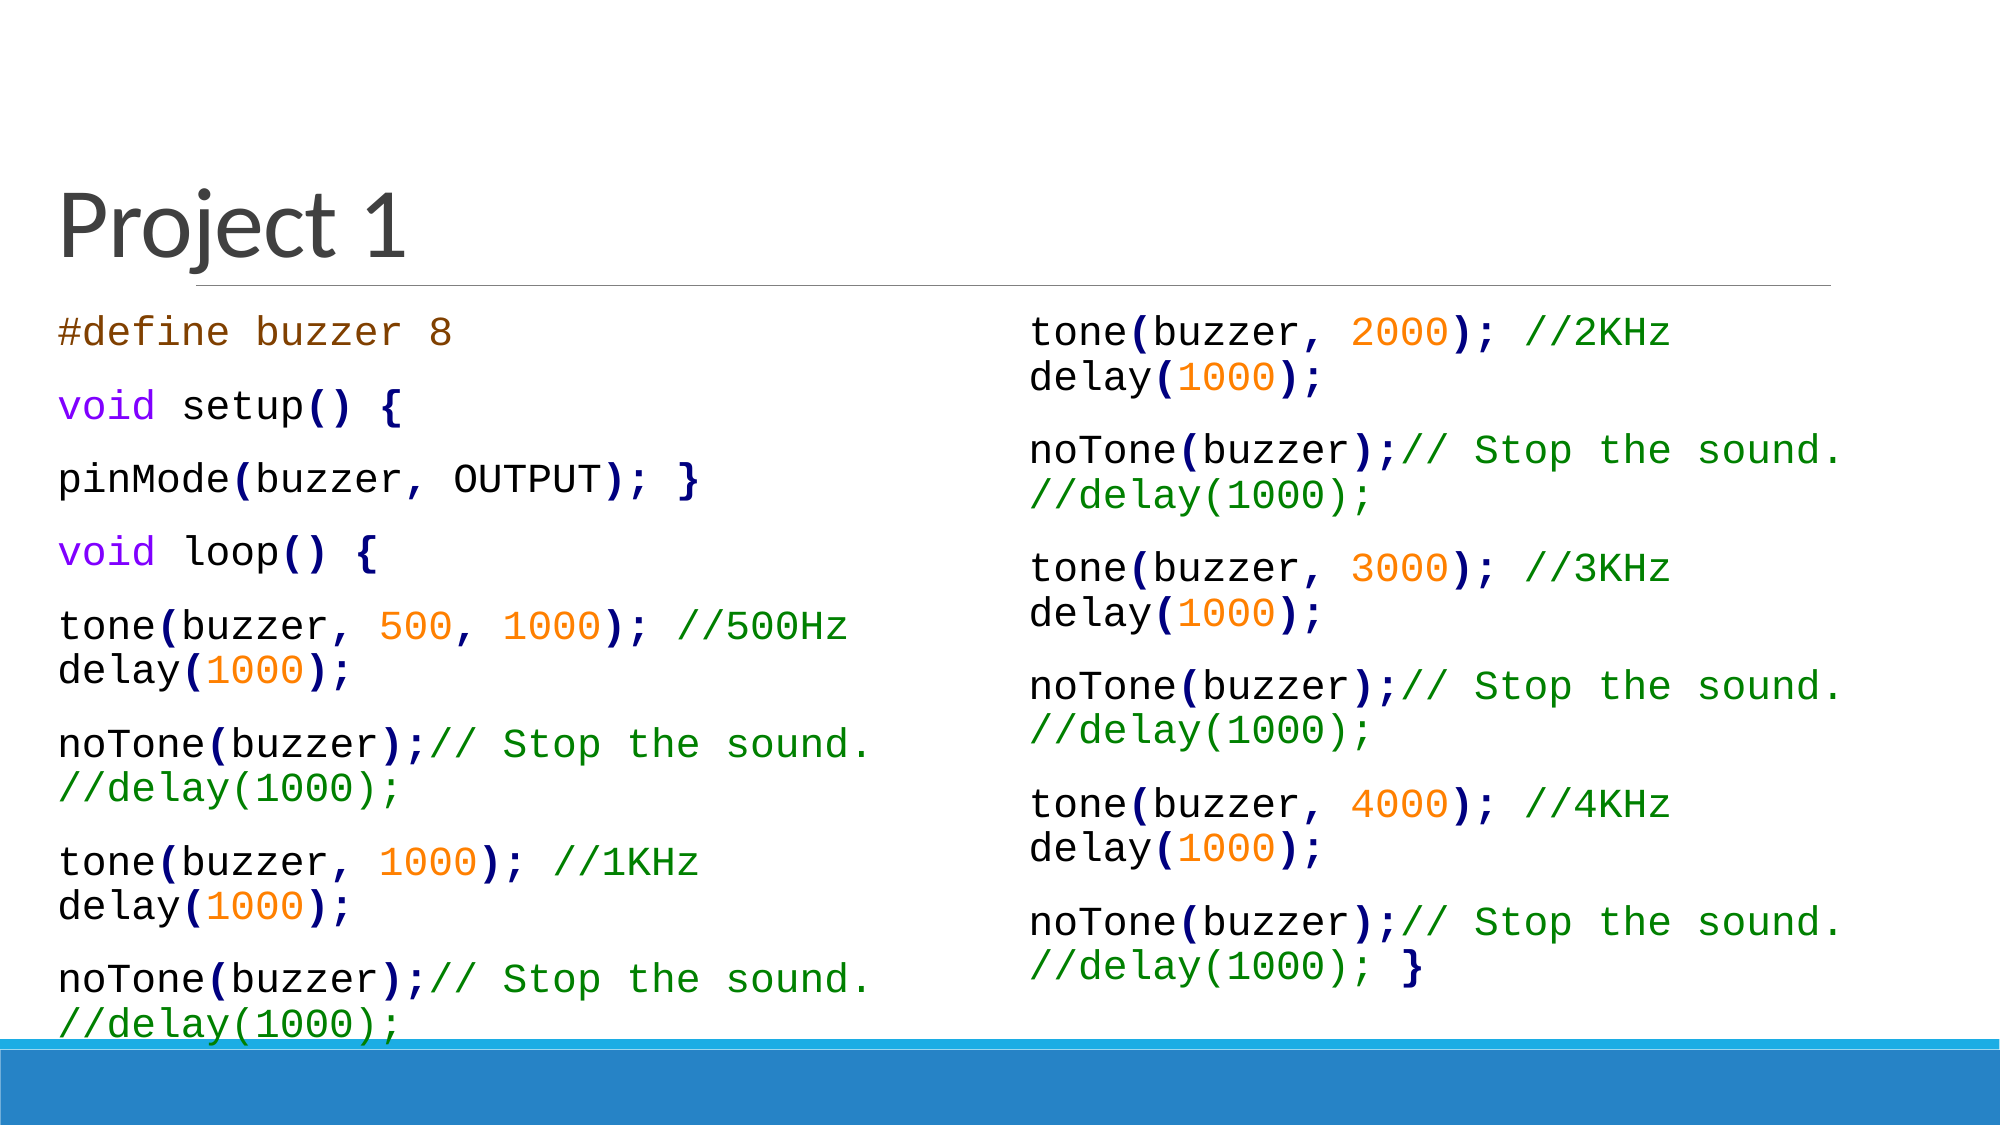

# Project 1
#define buzzer 8
void setup() {
pinMode(buzzer, OUTPUT); }
void loop() {
tone(buzzer, 500, 1000); //500Hz delay(1000);
noTone(buzzer);// Stop the sound. //delay(1000);
tone(buzzer, 1000); //1KHz delay(1000);
noTone(buzzer);// Stop the sound. //delay(1000);
tone(buzzer, 2000); //2KHz delay(1000);
noTone(buzzer);// Stop the sound. //delay(1000);
tone(buzzer, 3000); //3KHz delay(1000);
noTone(buzzer);// Stop the sound. //delay(1000);
tone(buzzer, 4000); //4KHz delay(1000);
noTone(buzzer);// Stop the sound. //delay(1000); }